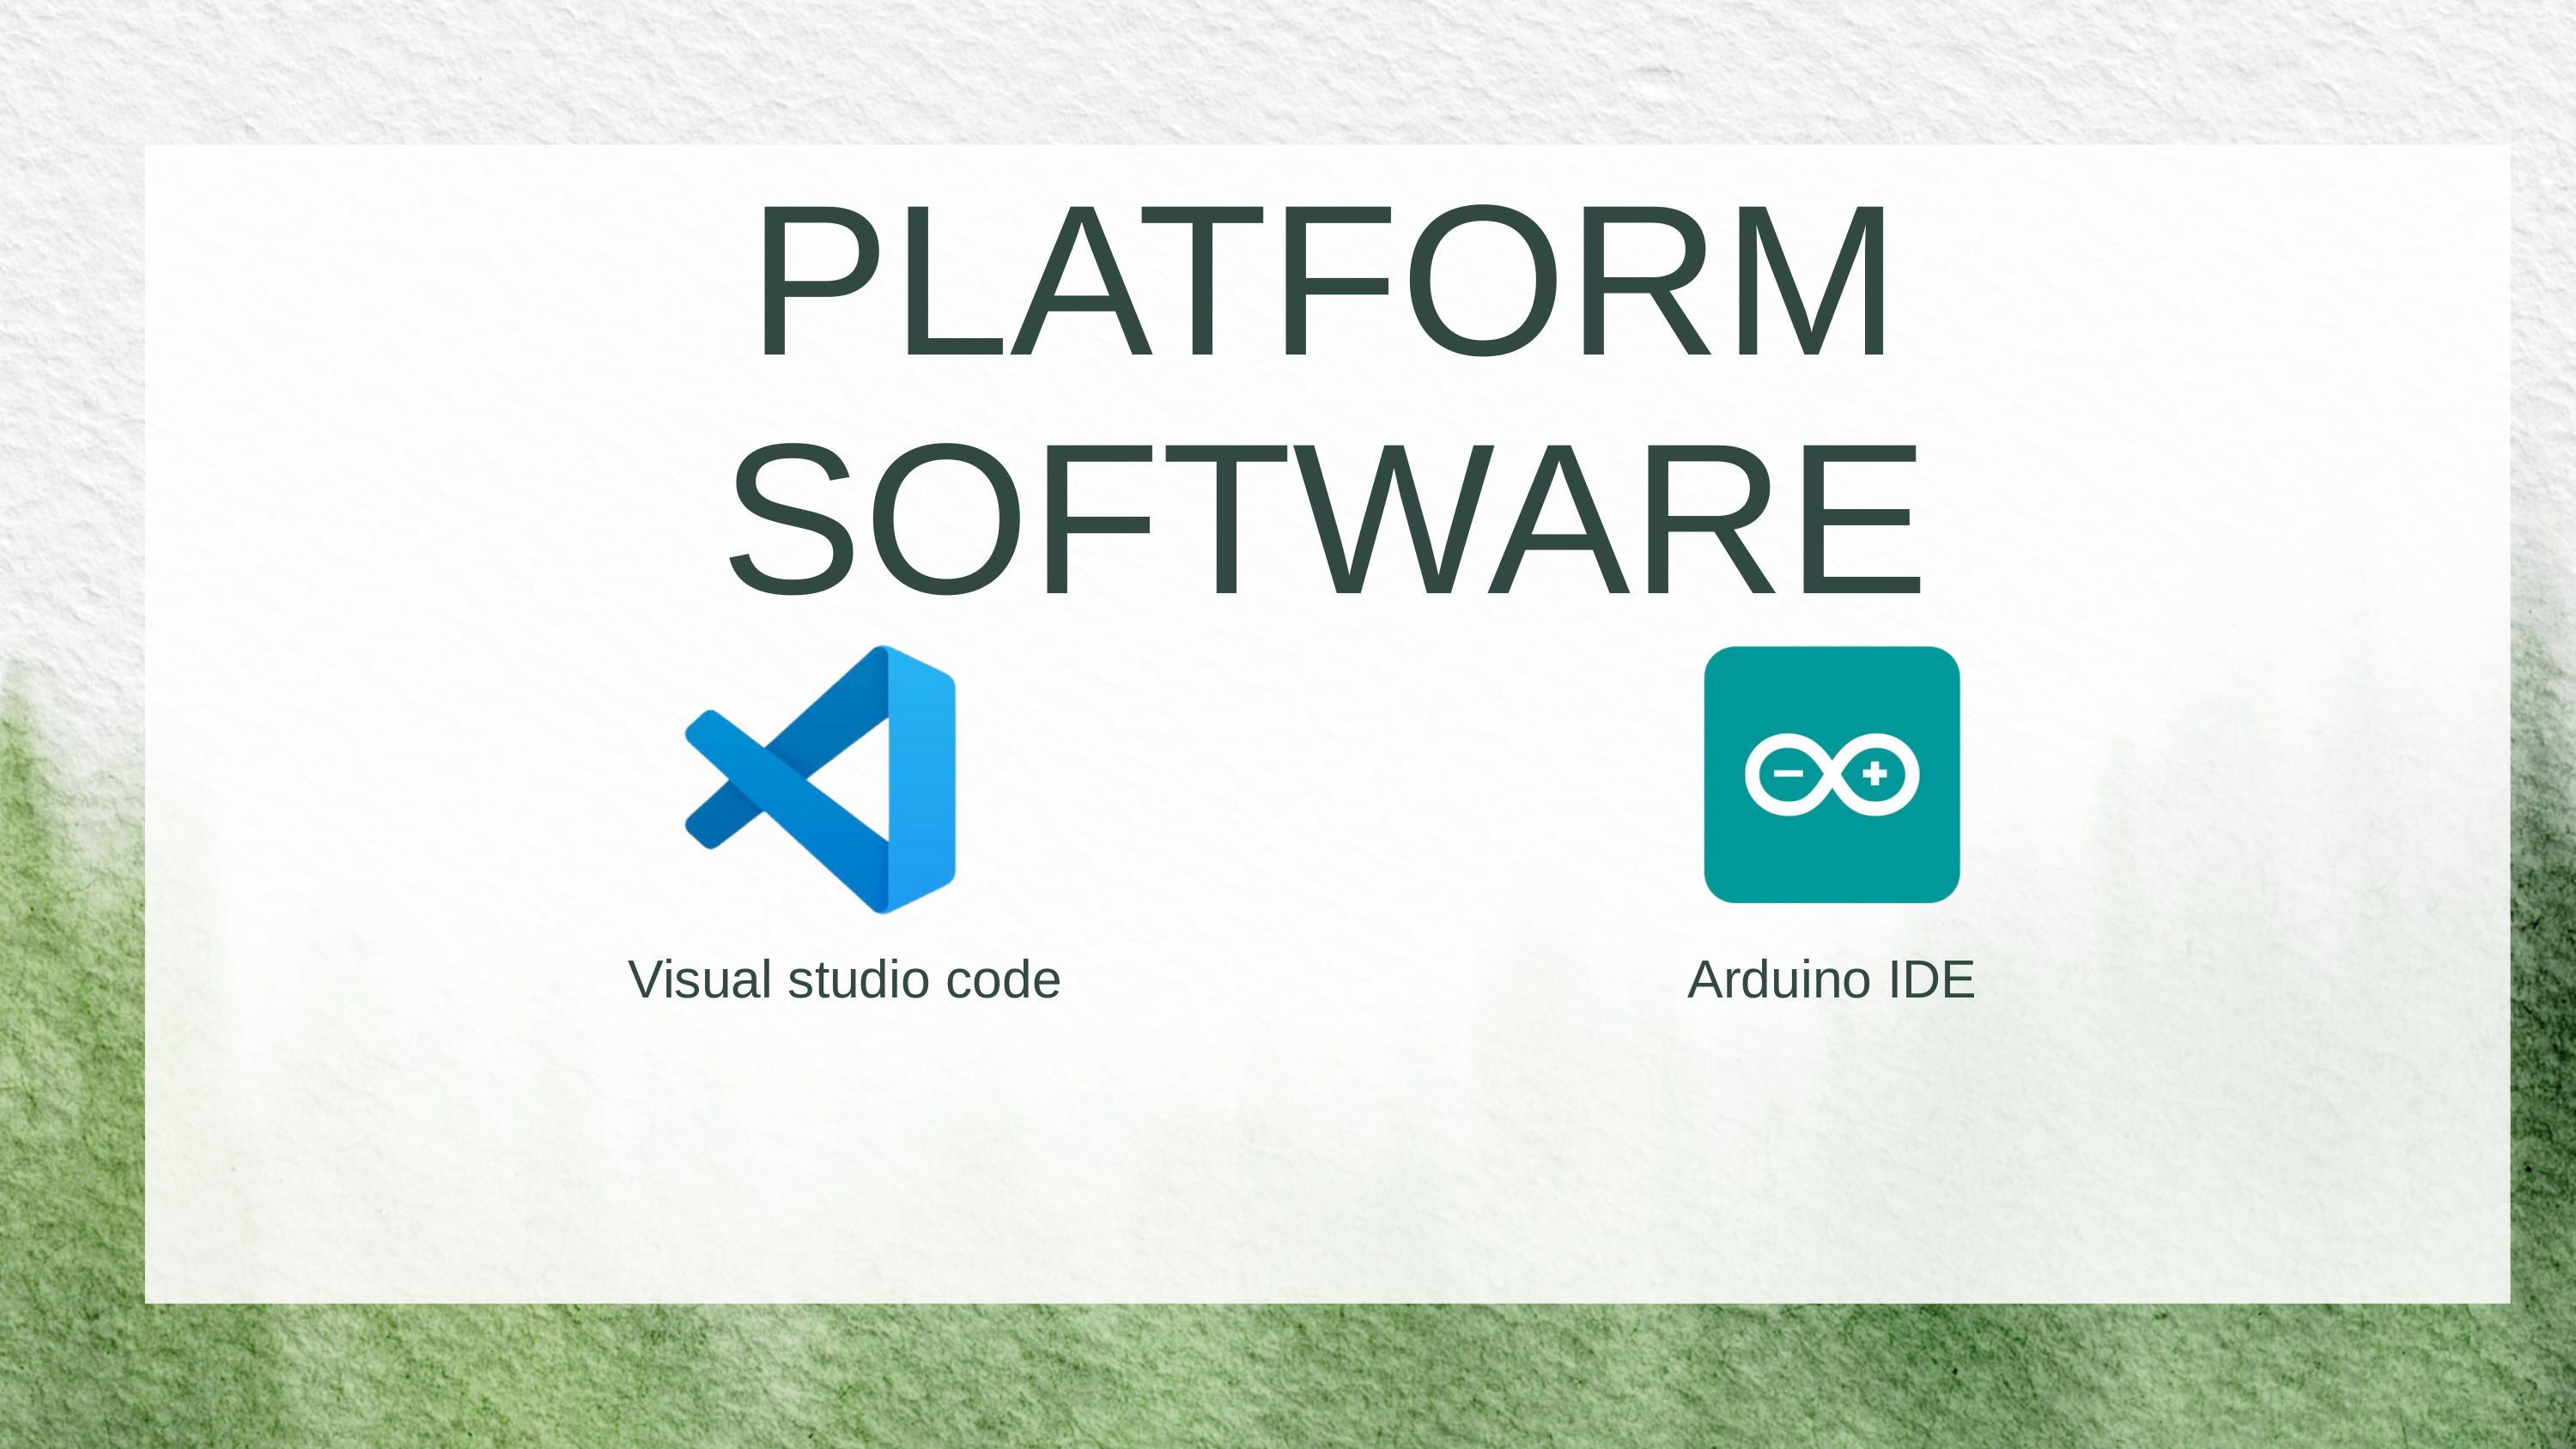

PLATFORM SOFTWARE

Visual studio code
Arduino IDE